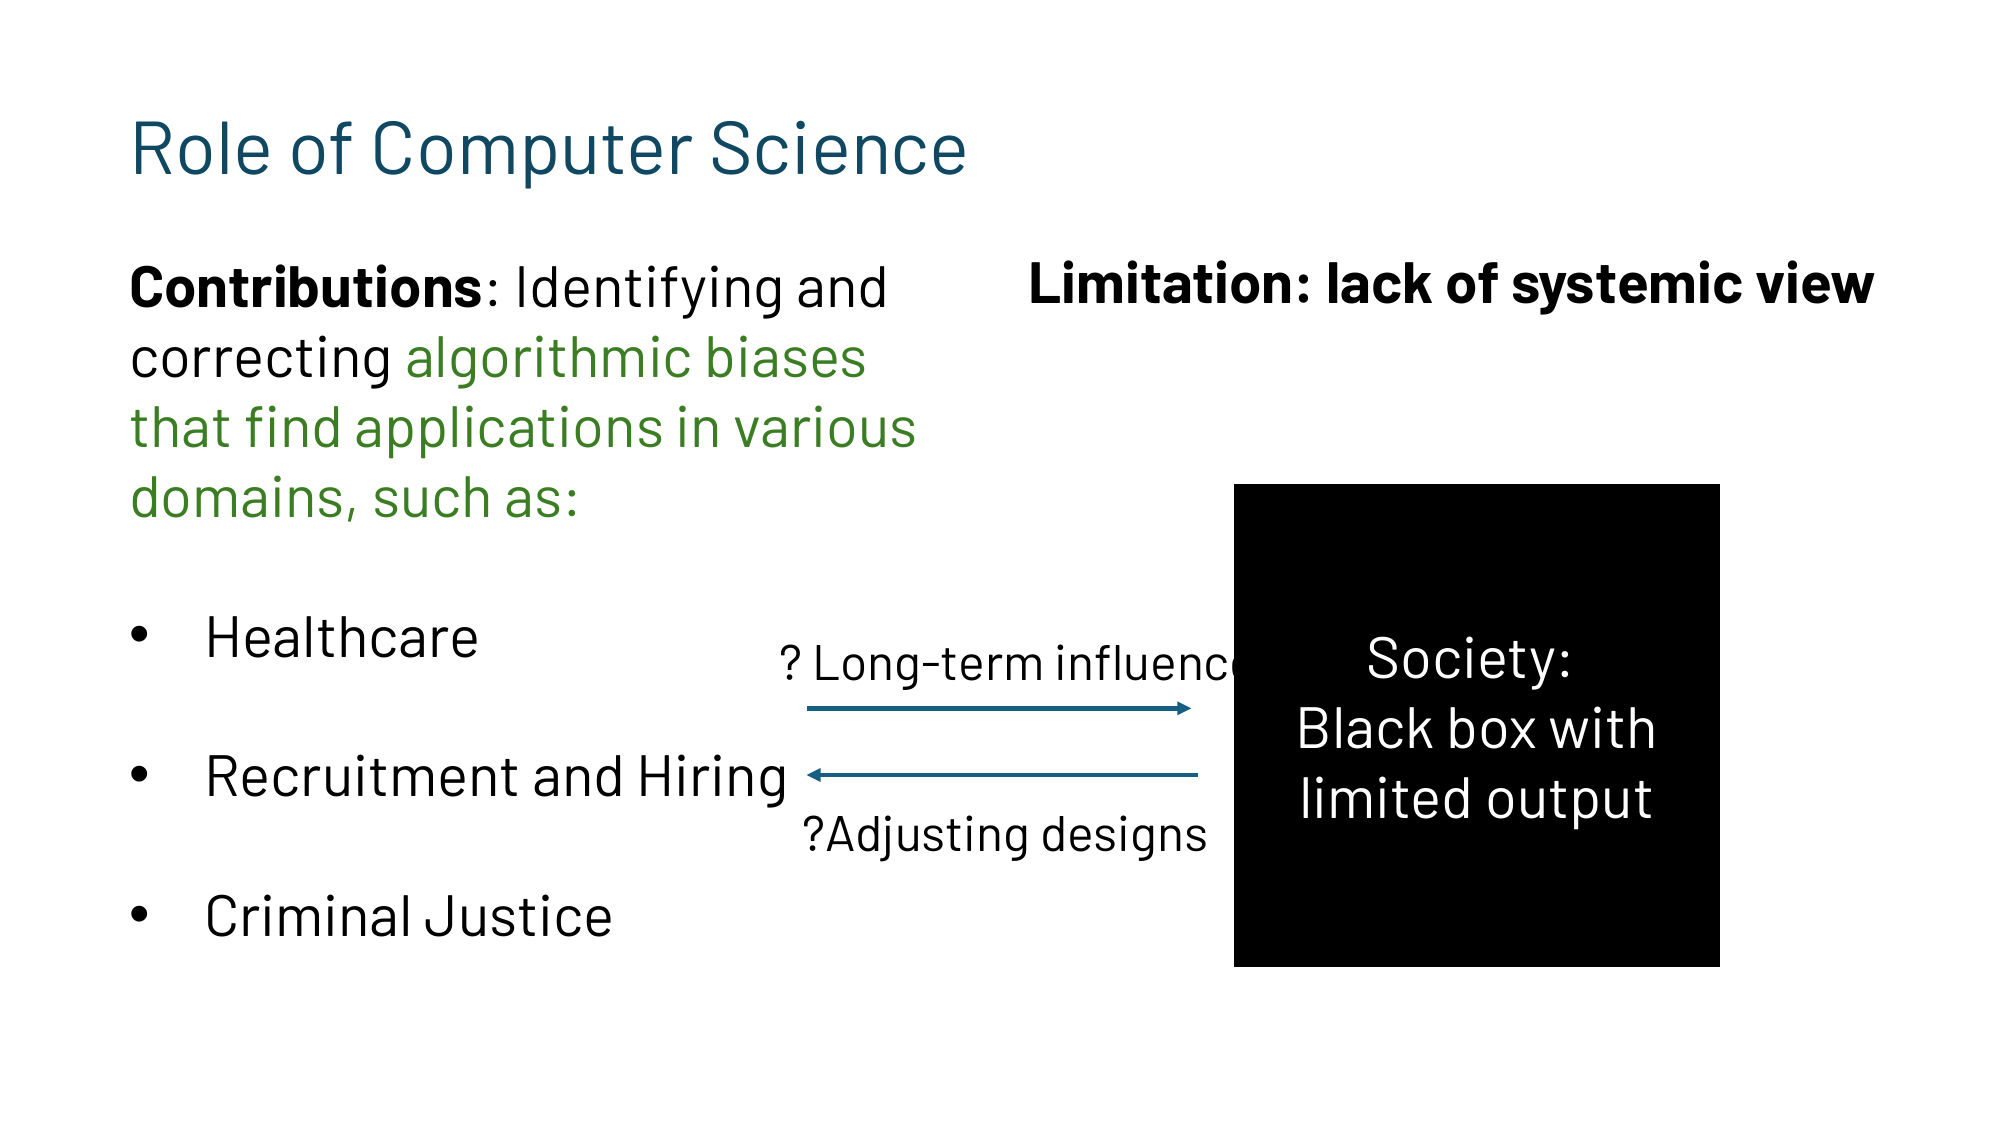

# Role of Computer Science
Limitation: lack of systemic view
Contributions: Identifying and correcting algorithmic biases that find applications in various domains, such as:

Healthcare

Recruitment and Hiring

Criminal Justice

Society:
Black box with limited output
? Long-term influence
?Adjusting designs